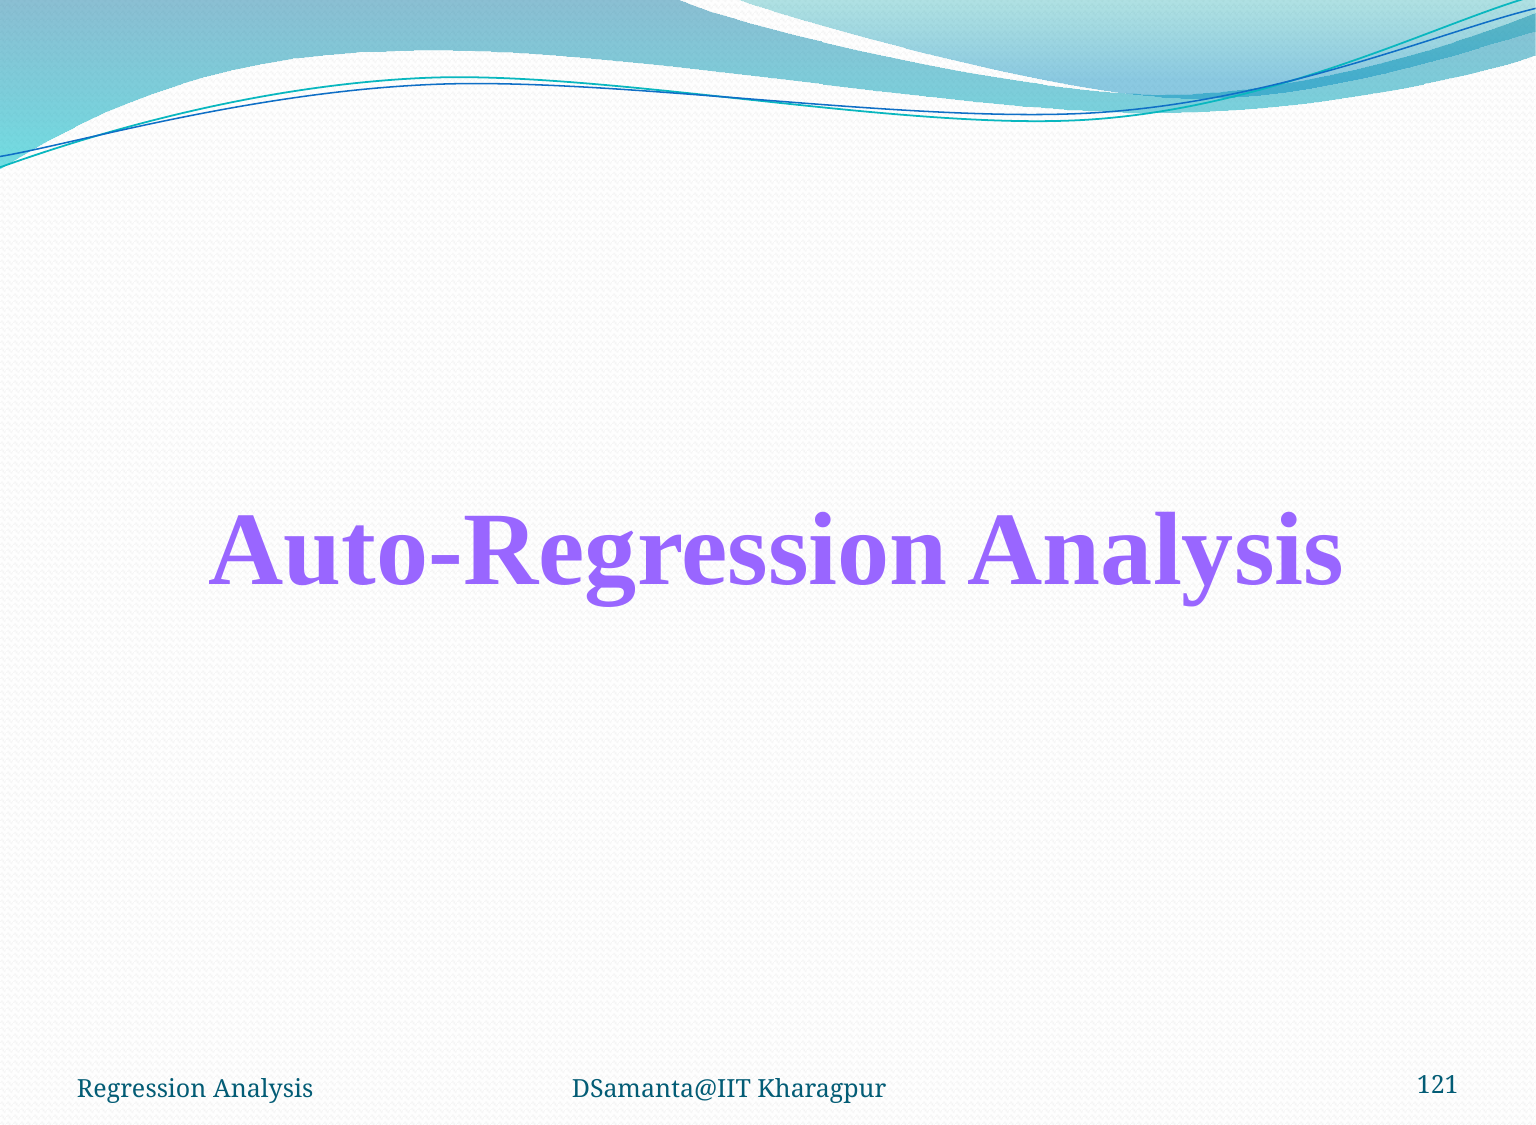

# Auto-Regression Analysis
Regression Analysis
DSamanta@IIT Kharagpur
121